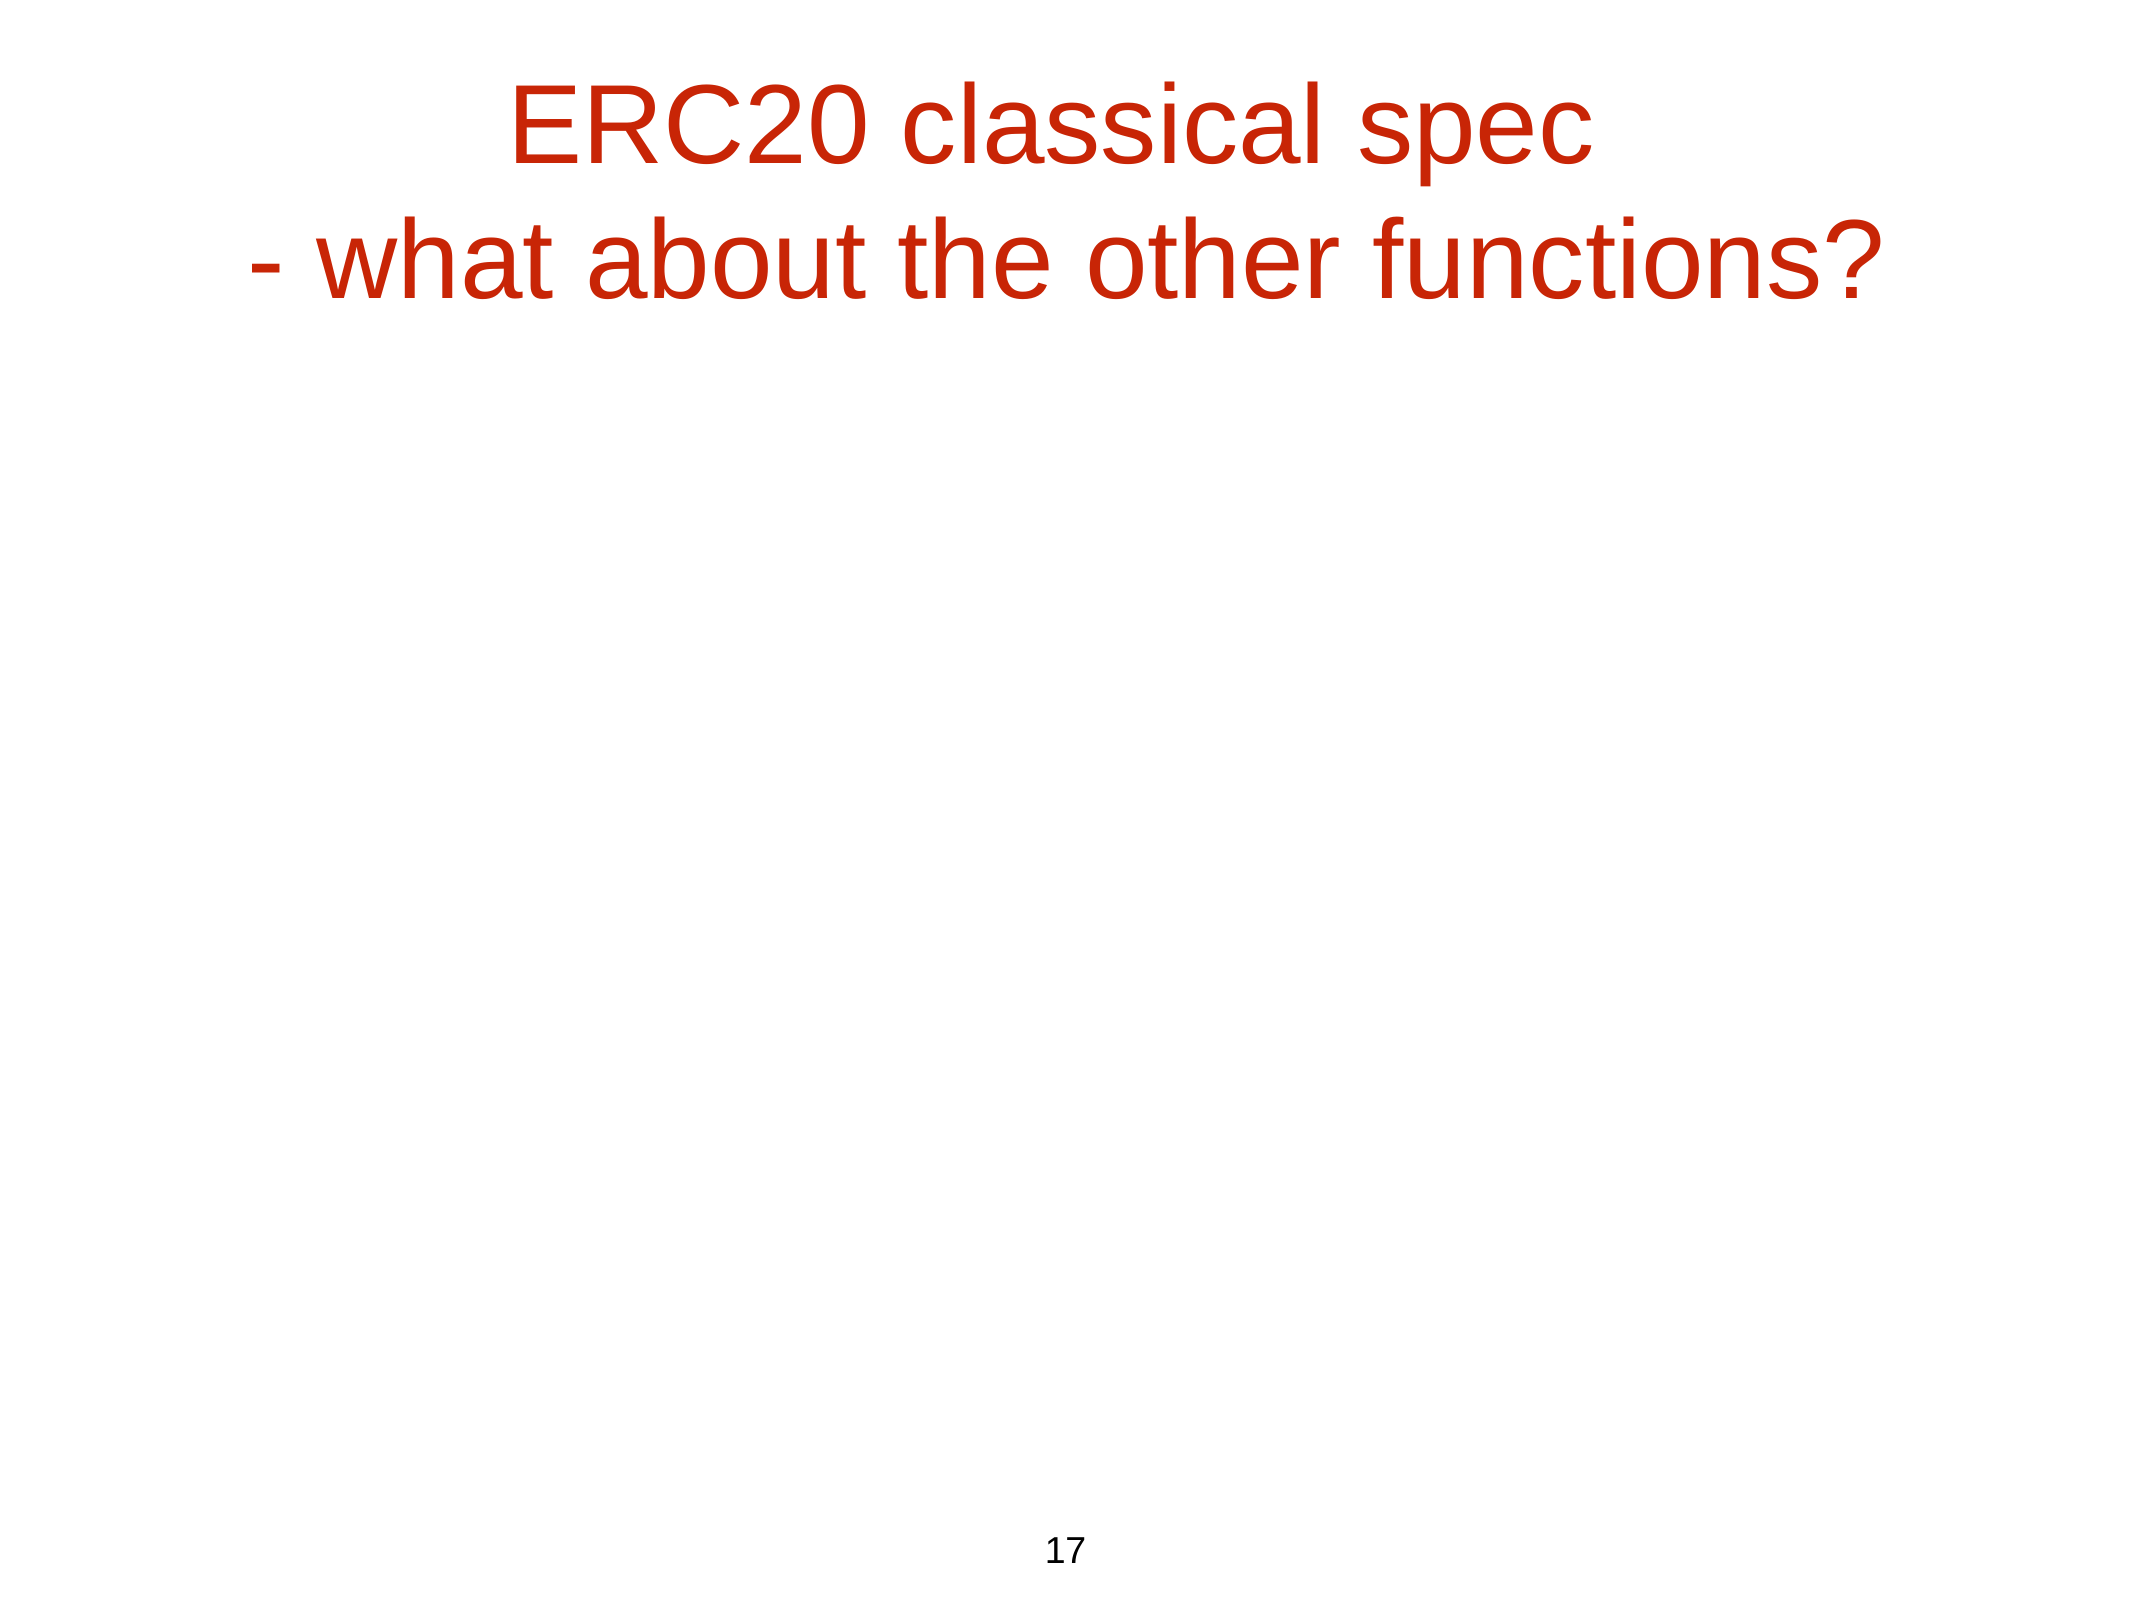

# ERC20 classical spec - what about the other functions?
17